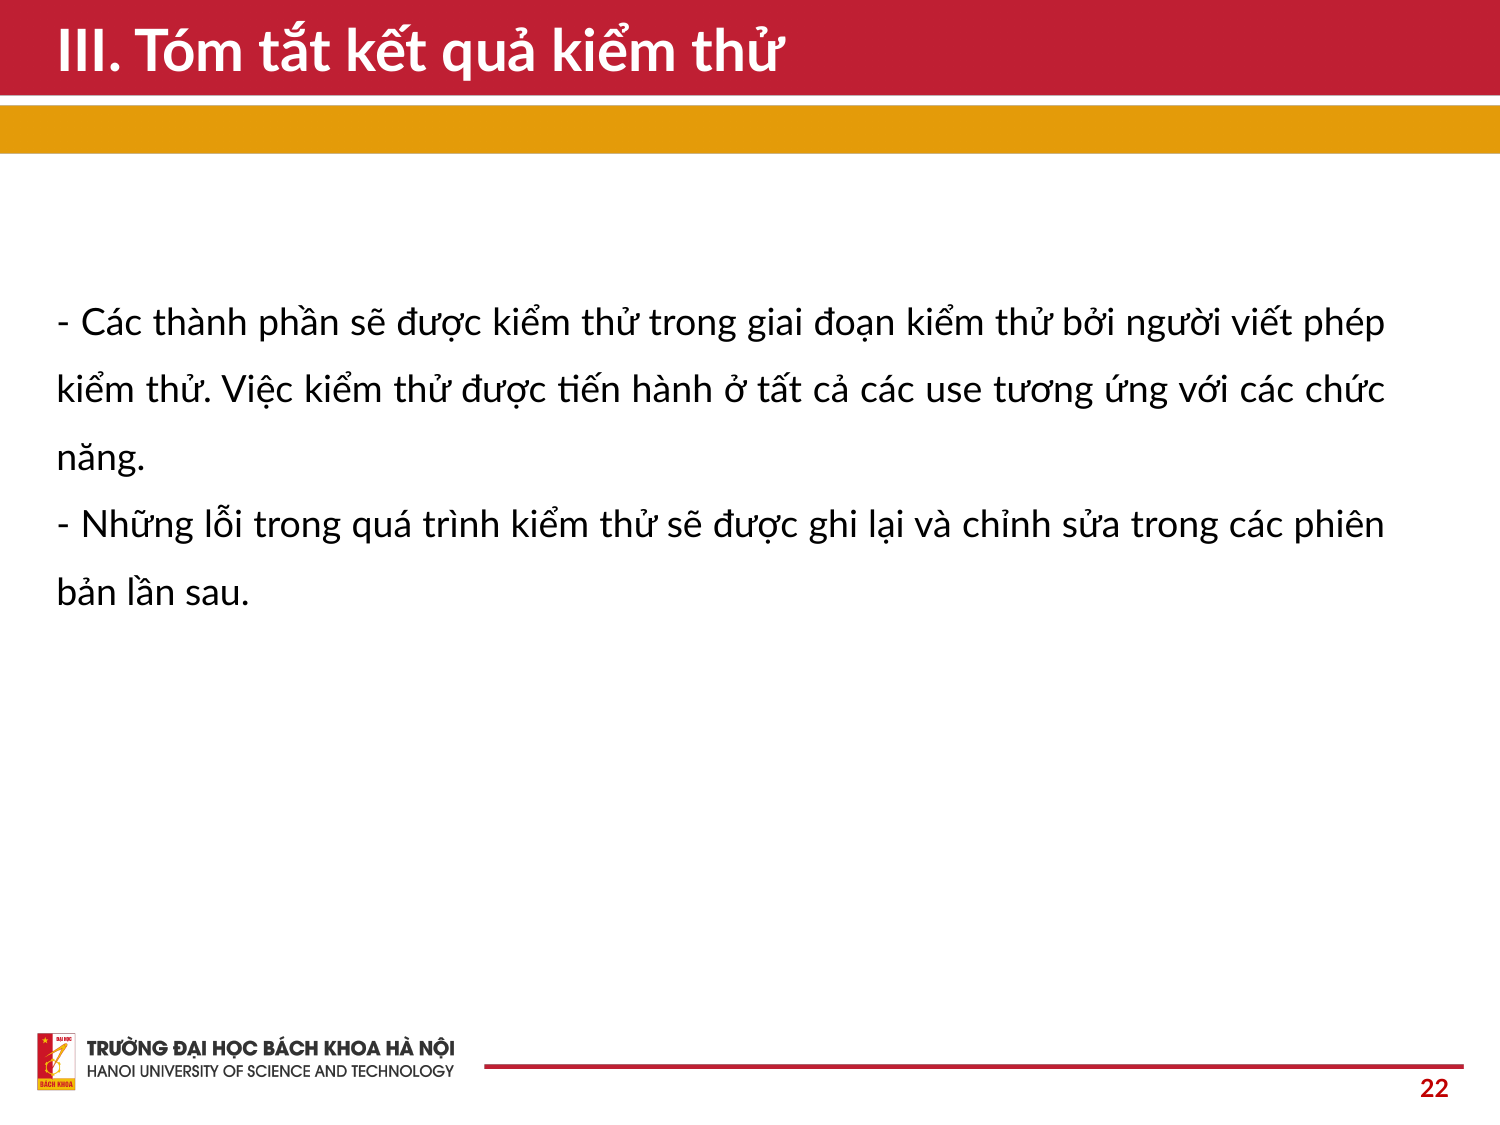

# III. Tóm tắt kết quả kiểm thử
- Các thành phần sẽ được kiểm thử trong giai đoạn kiểm thử bởi người viết phép kiểm thử. Việc kiểm thử được tiến hành ở tất cả các use tương ứng với các chức năng.
- Những lỗi trong quá trình kiểm thử sẽ được ghi lại và chỉnh sửa trong các phiên bản lần sau.
22